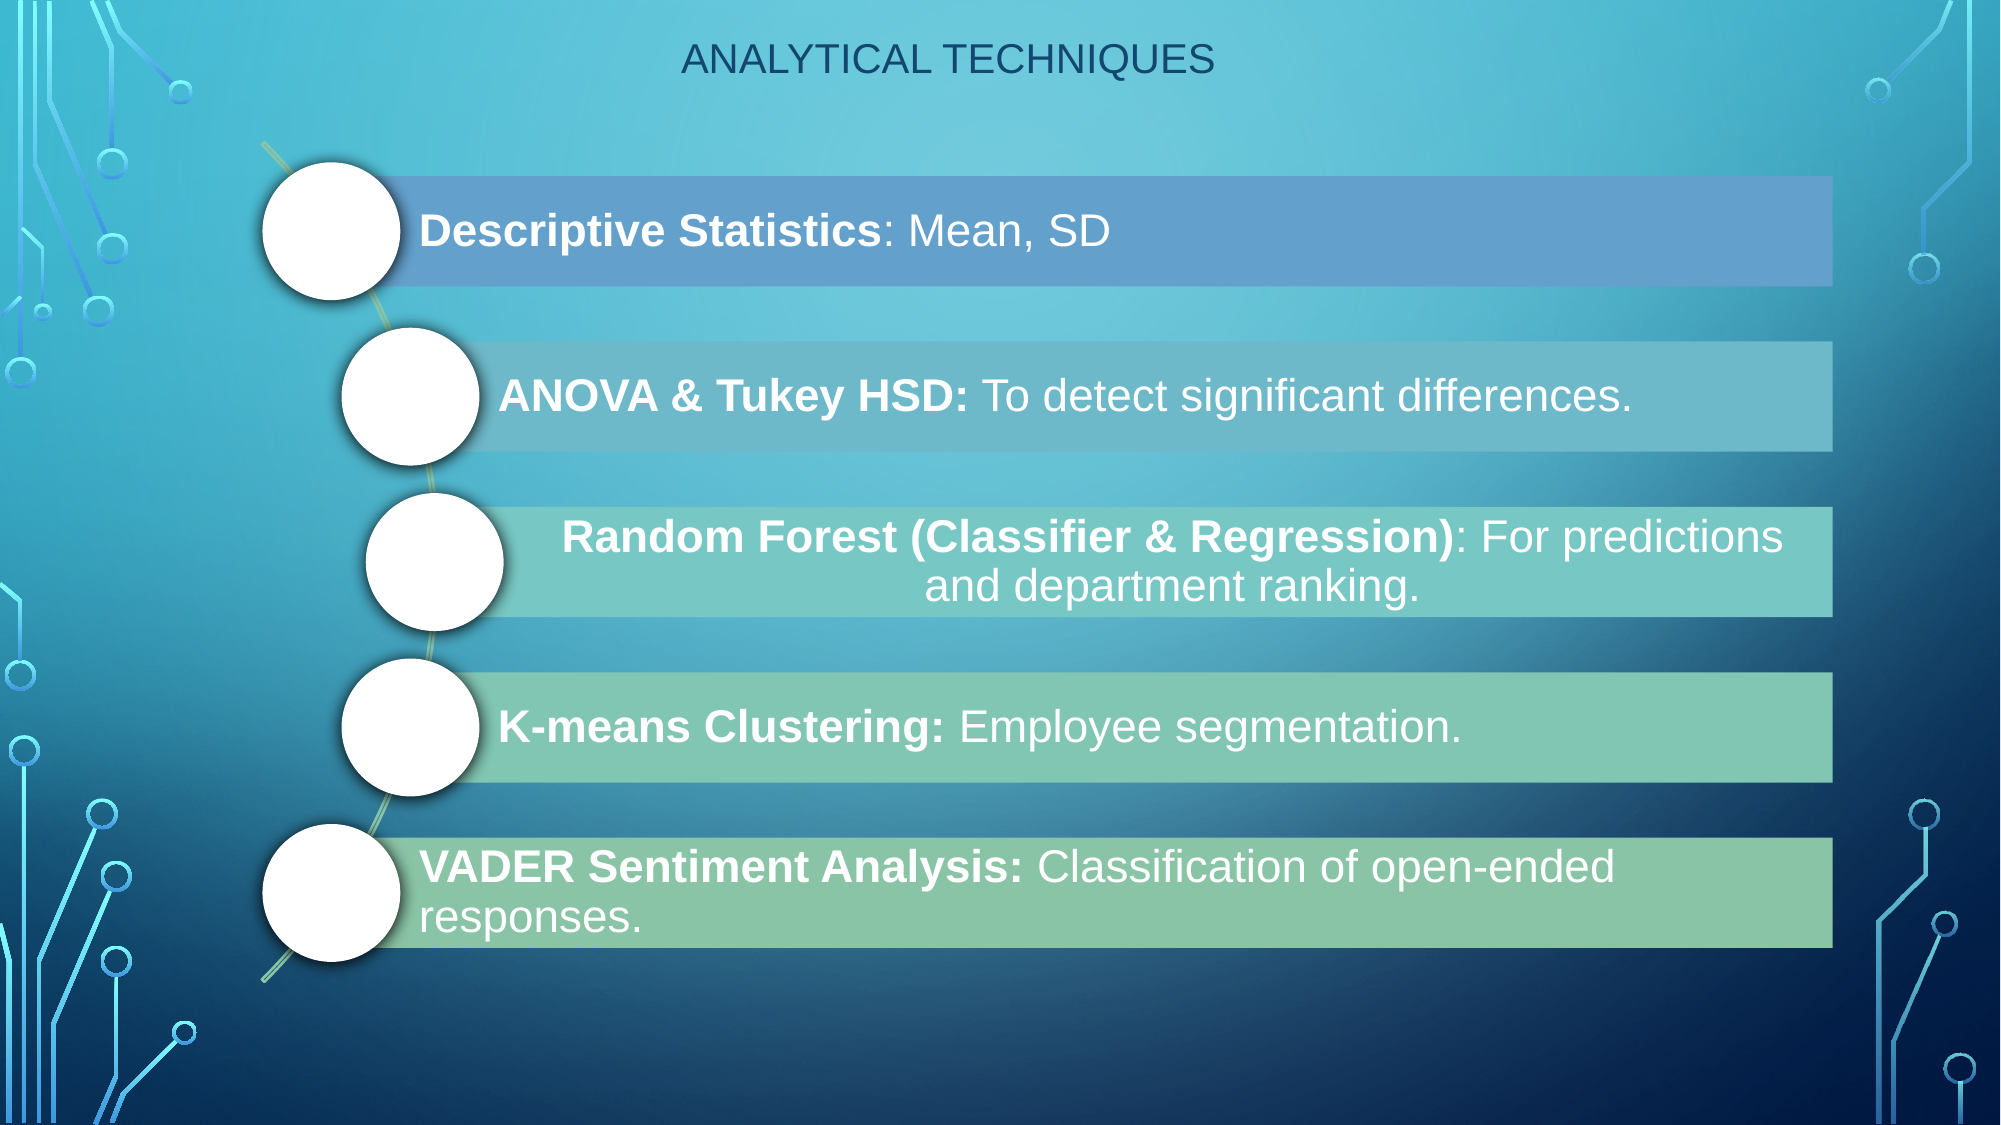

ANALYTICAL TECHNIQUES
Descriptive Statistics: Mean, SD
ANOVA & Tukey HSD: To detect significant differences.
Random Forest (Classifier & Regression): For predictions and department ranking.
K-means Clustering: Employee segmentation.
VADER Sentiment Analysis: Classification of open-ended responses.